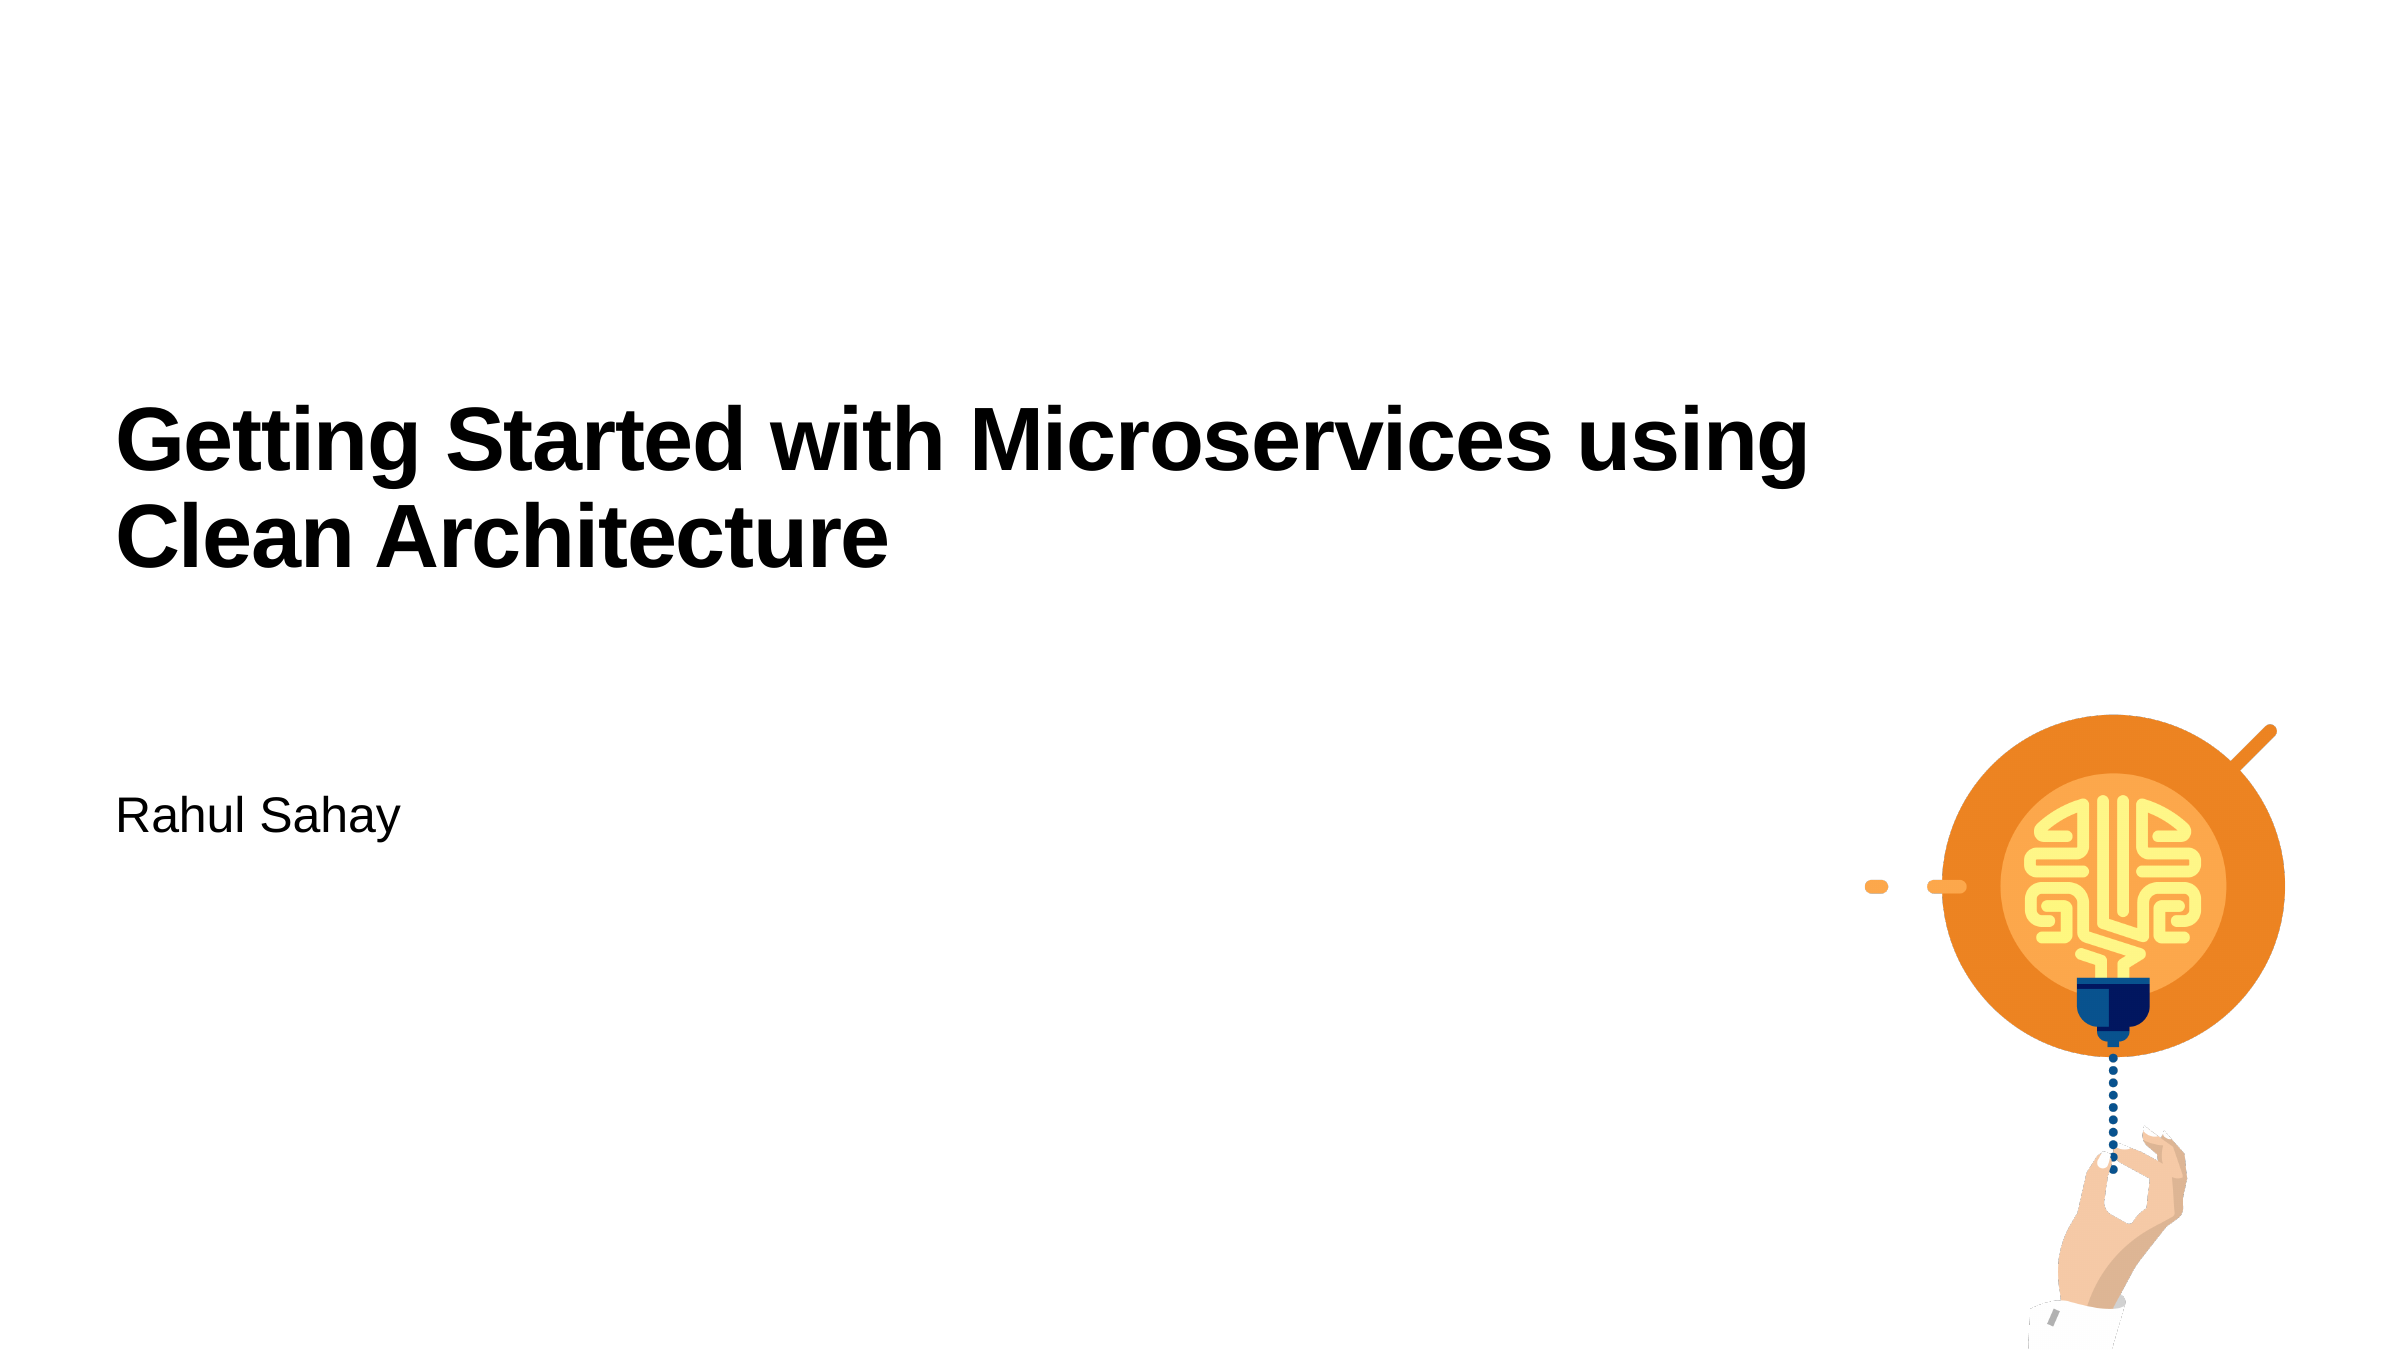

# Getting Started with Microservices using Clean Architecture
Rahul Sahay